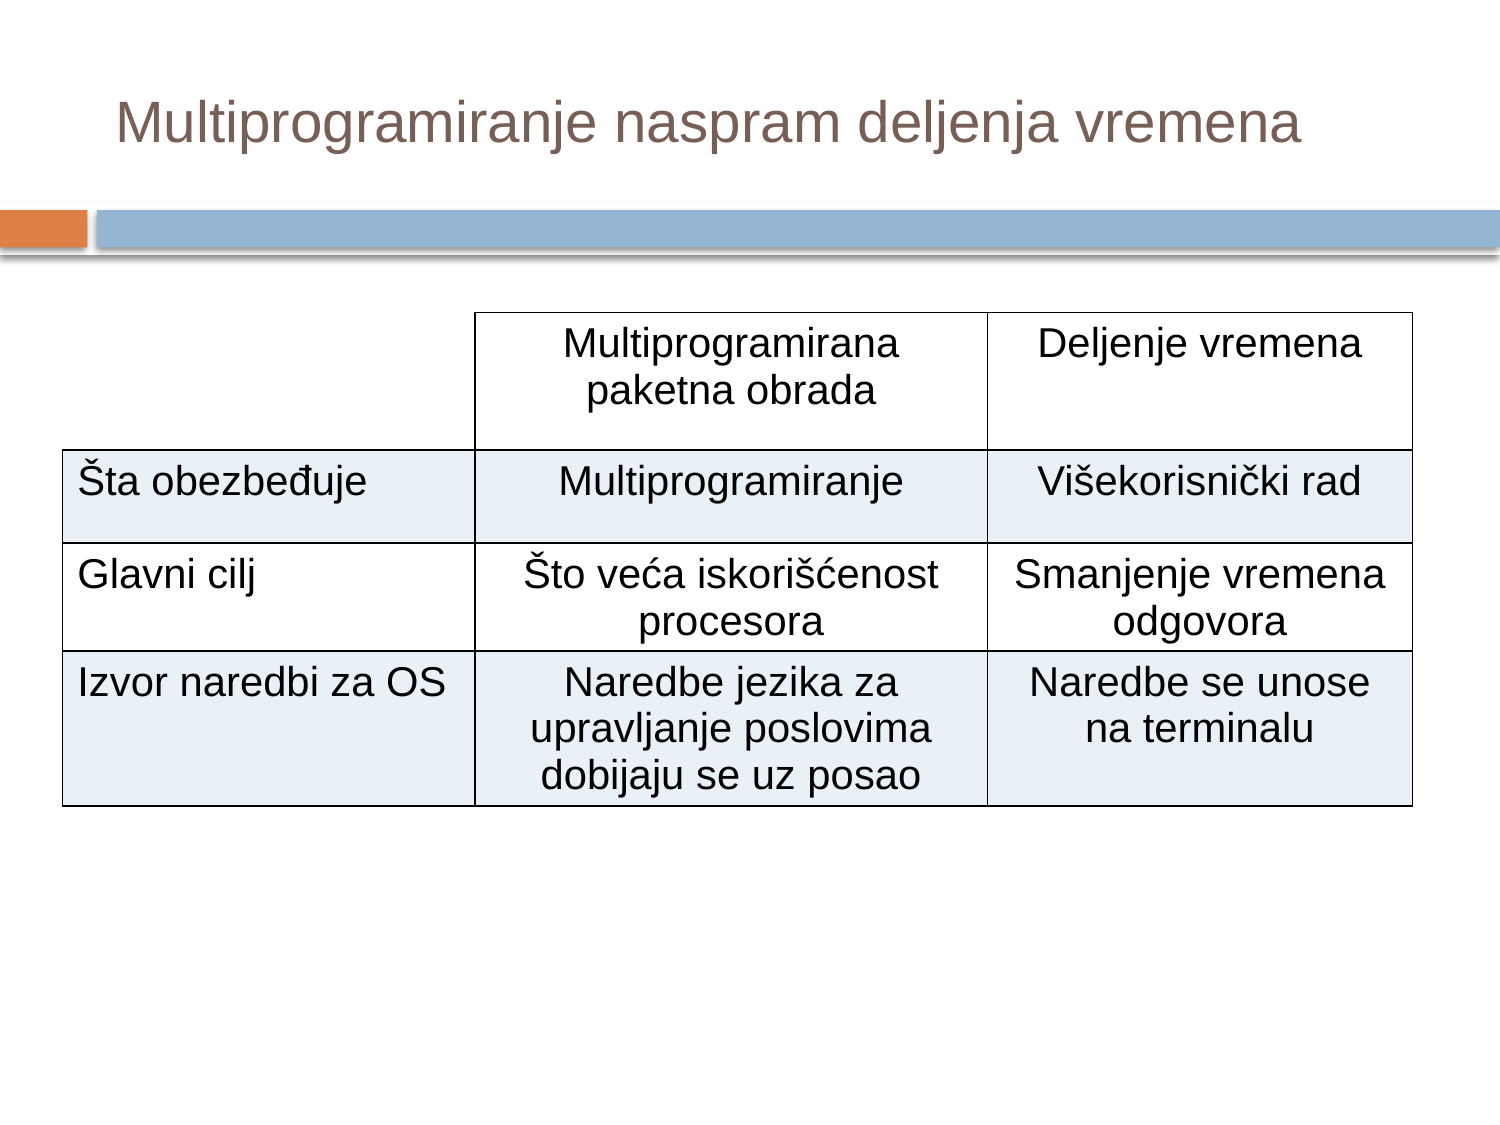

# Multiprogramiranje naspram deljenja vremena
|  | Multiprogramirana paketna obrada | Deljenje vremena |
| --- | --- | --- |
| Šta obezbeđuje | Multiprogramiranje | Višekorisnički rad |
| Glavni cilj | Što veća iskorišćenost procesora | Smanjenje vremena odgovora |
| Izvor naredbi za OS | Naredbe jezika za upravljanje poslovima dobijaju se uz posao | Naredbe se unose na terminalu |